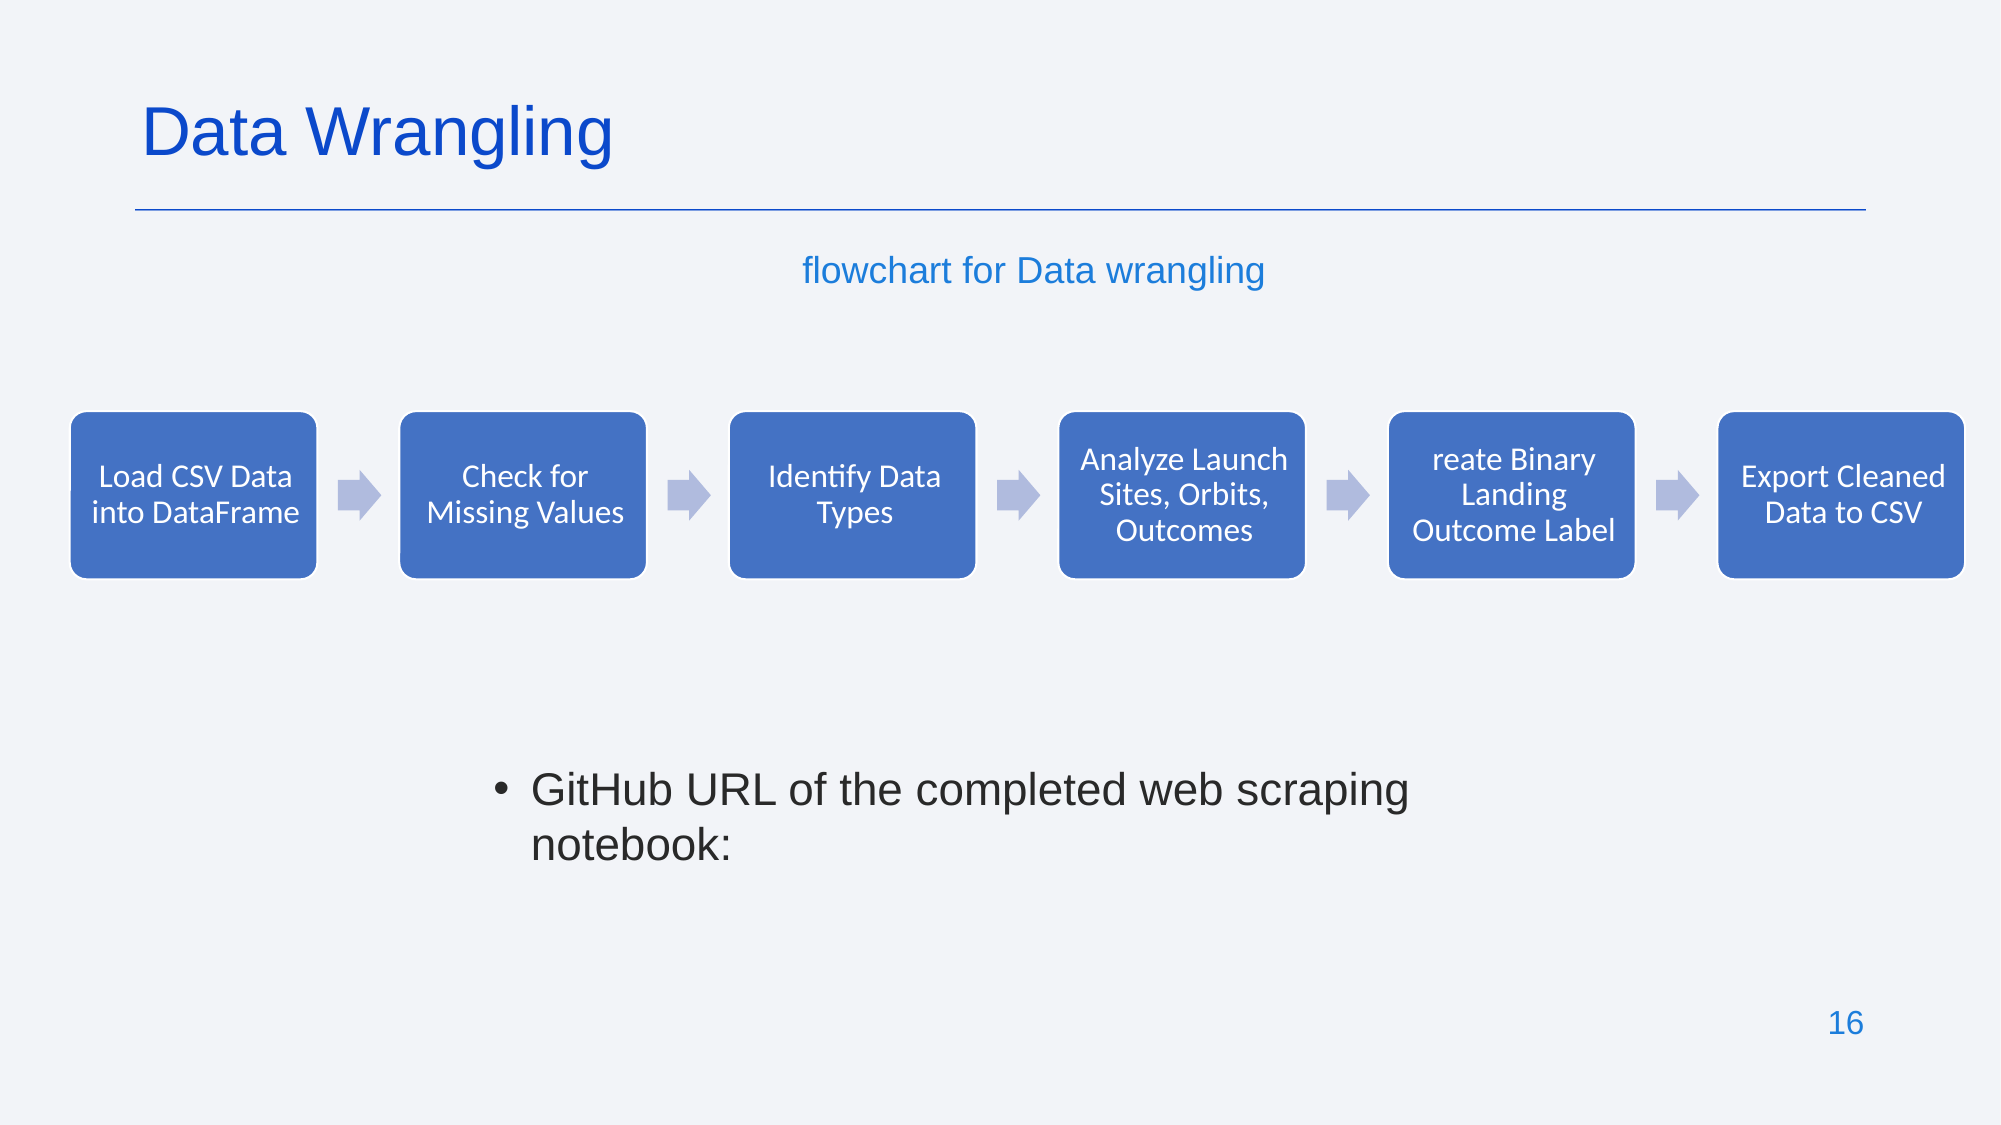

Data Wrangling
flowchart for Data wrangling
Load CSV Data into DataFrame

Check for Missing Values

Identify Data Types

Analyze Launch Sites, Orbits, Outcomes

reate Binary Landing Outcome Label

Export Cleaned Data to CSV

GitHub URL of the completed web scraping notebook:
16